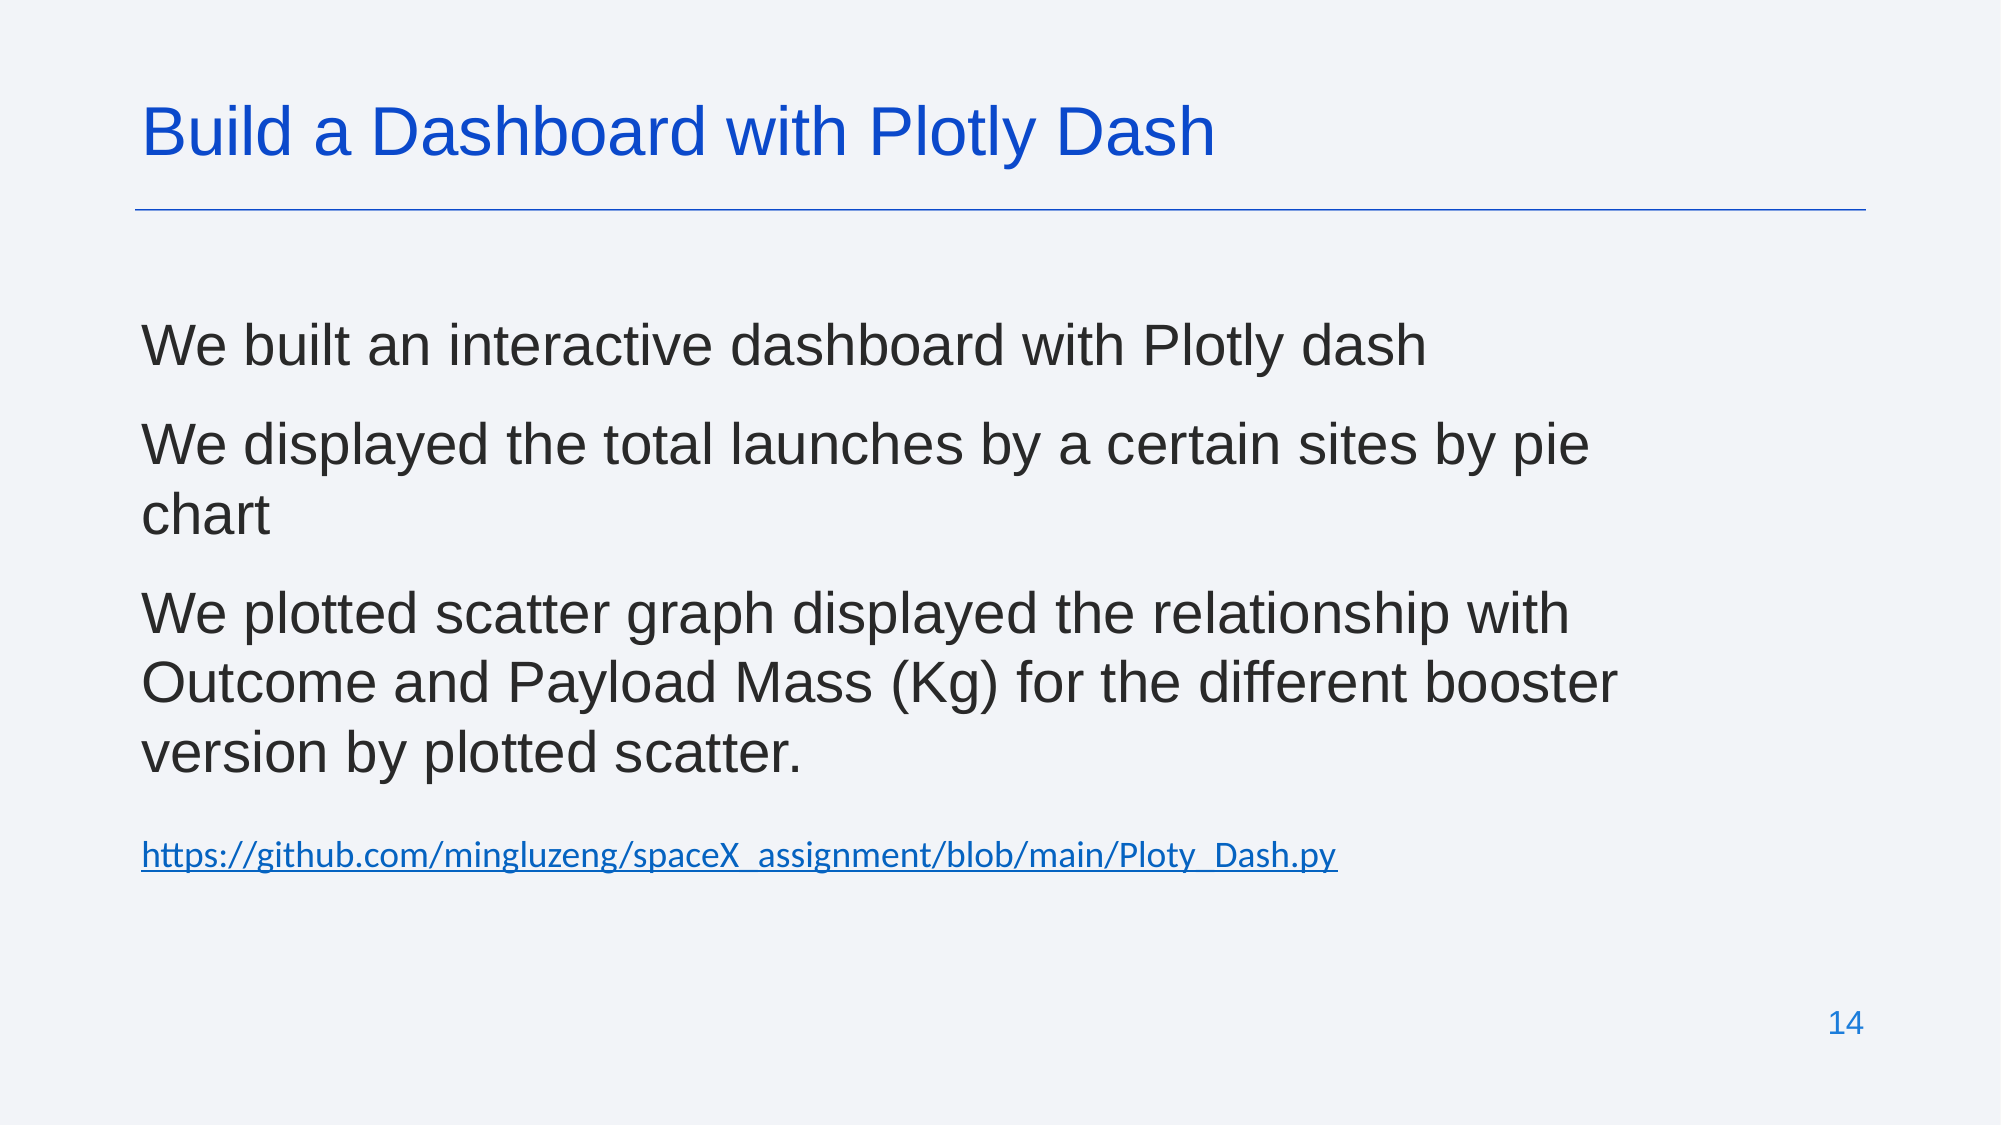

Build a Dashboard with Plotly Dash
We built an interactive dashboard with Plotly dash
We displayed the total launches by a certain sites by pie chart
We plotted scatter graph displayed the relationship with Outcome and Payload Mass (Kg) for the different booster version by plotted scatter.

https://github.com/mingluzeng/spaceX_assignment/blob/main/Ploty_Dash.py
14